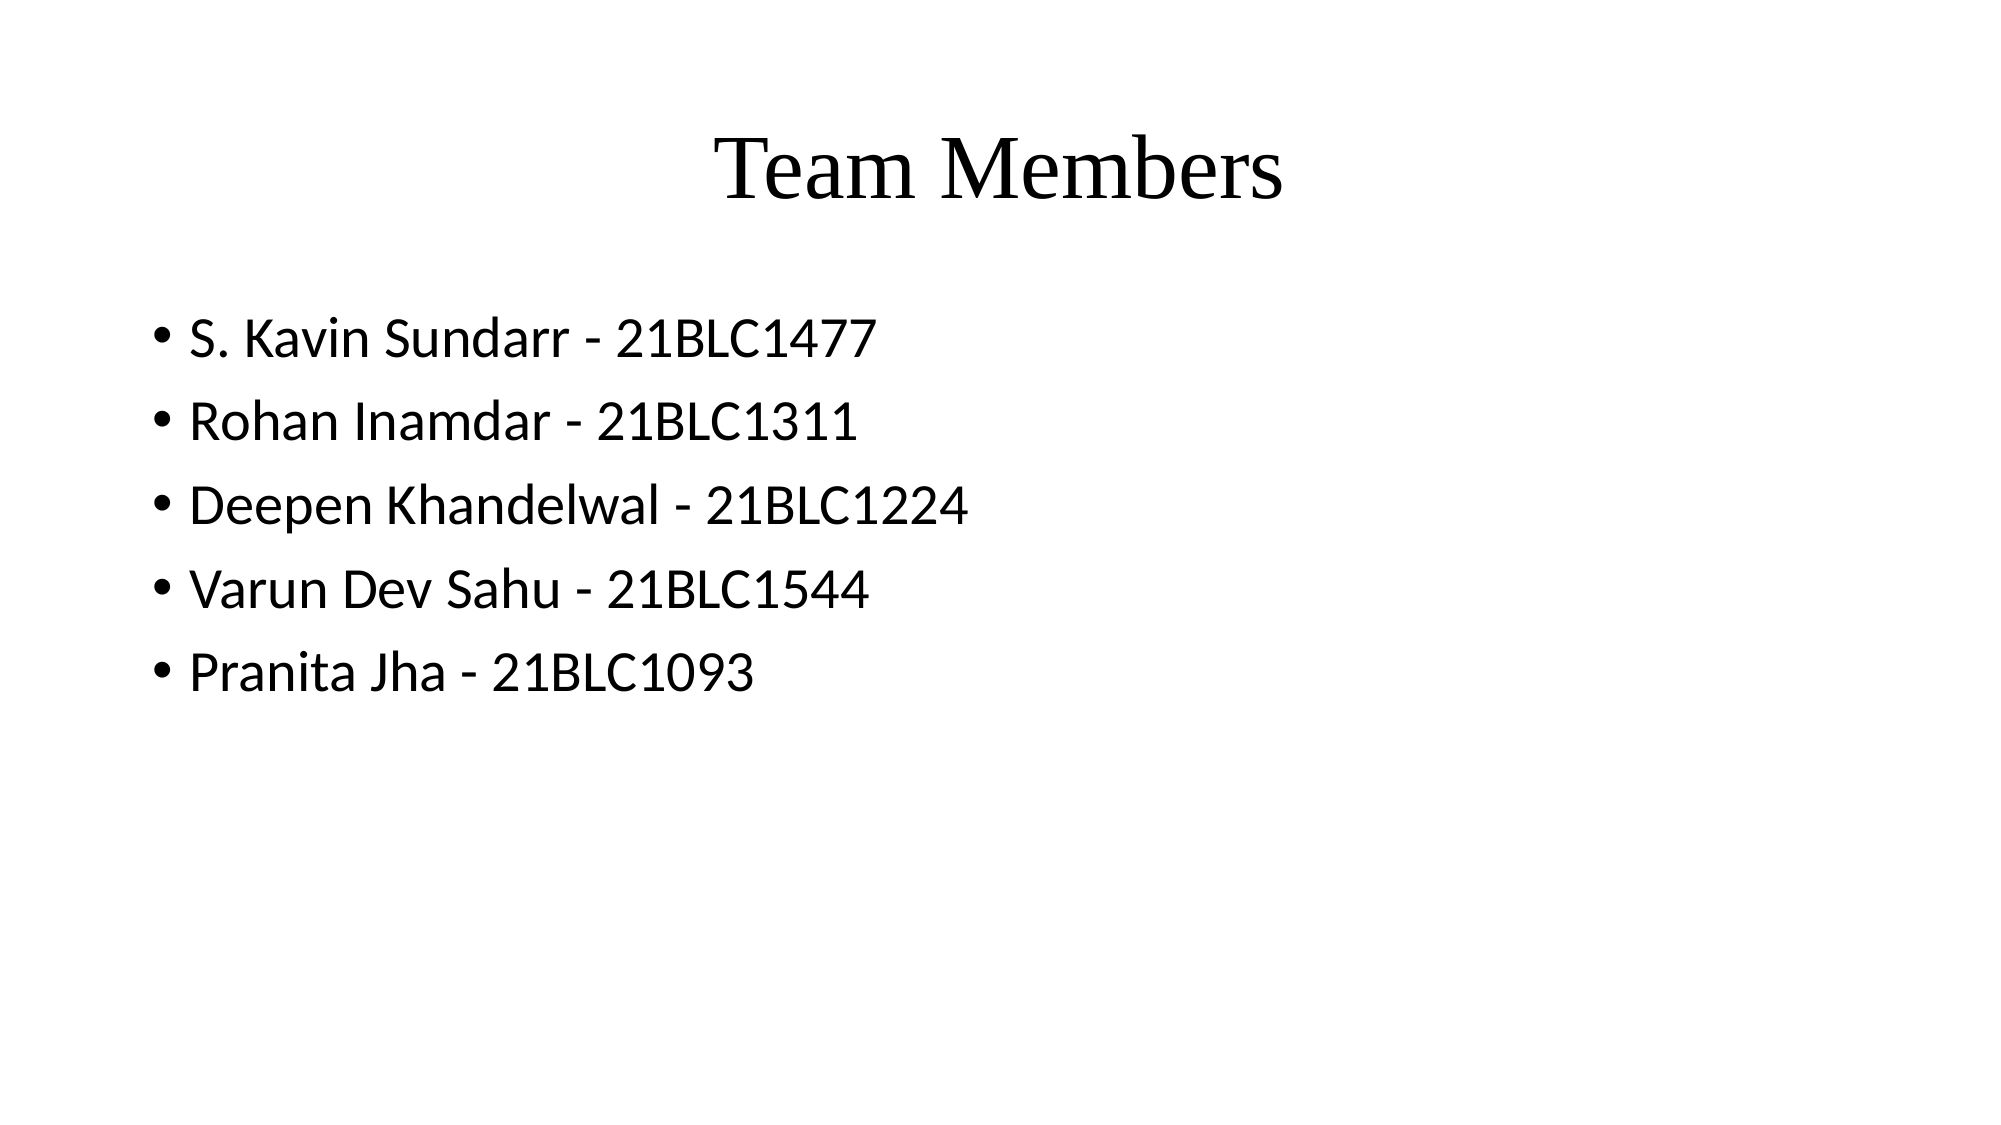

# Team Members
S. Kavin Sundarr - 21BLC1477
Rohan Inamdar - 21BLC1311
Deepen Khandelwal - 21BLC1224
Varun Dev Sahu - 21BLC1544
Pranita Jha - 21BLC1093